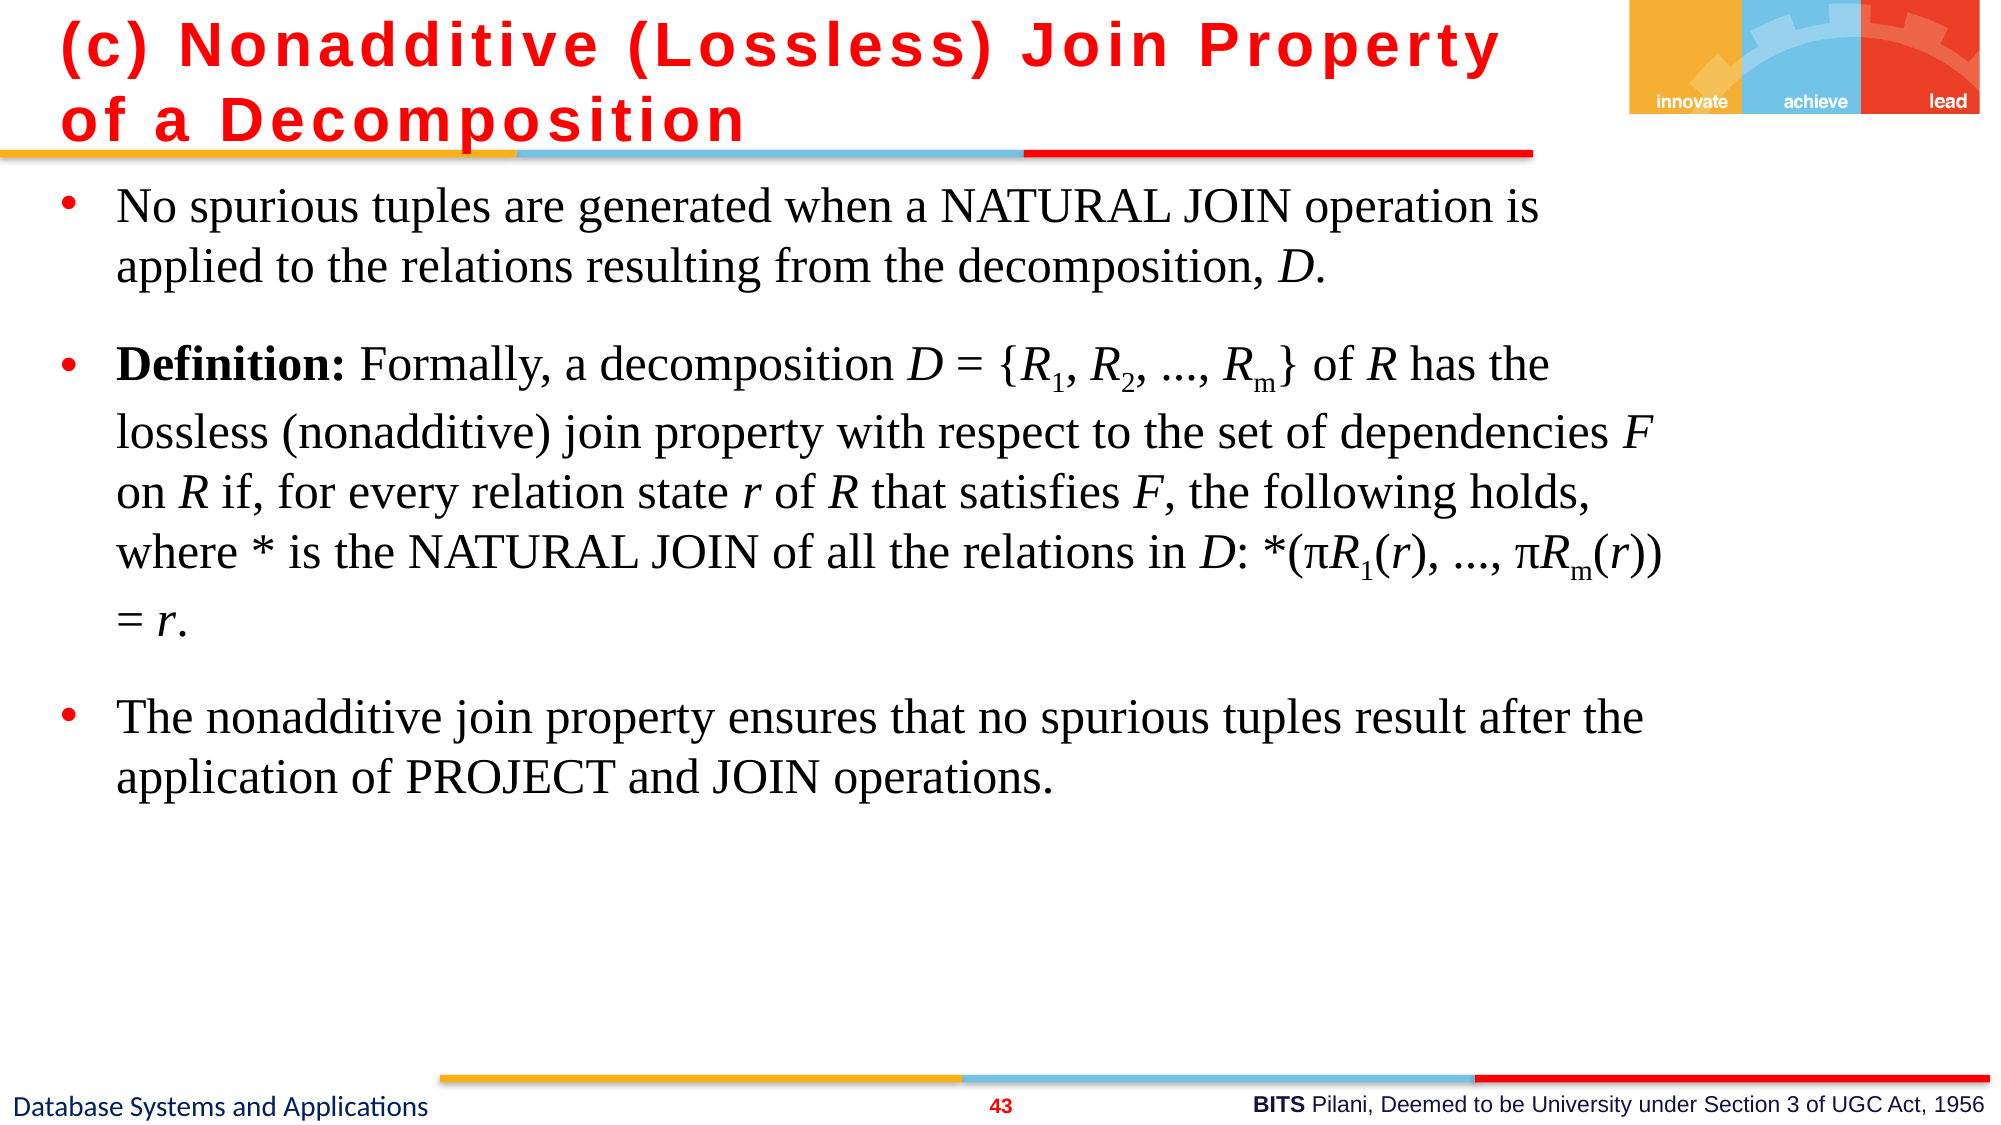

(c) Nonadditive (Lossless) Join Property of a Decomposition
No spurious tuples are generated when a NATURAL JOIN operation is applied to the relations resulting from the decomposition, D.
Definition: Formally, a decomposition D = {R1, R2, ..., Rm} of R has the lossless (nonadditive) join property with respect to the set of dependencies F on R if, for every relation state r of R that satisfies F, the following holds, where * is the NATURAL JOIN of all the relations in D: *(πR1(r), ..., πRm(r)) = r.
The nonadditive join property ensures that no spurious tuples result after the application of PROJECT and JOIN operations.